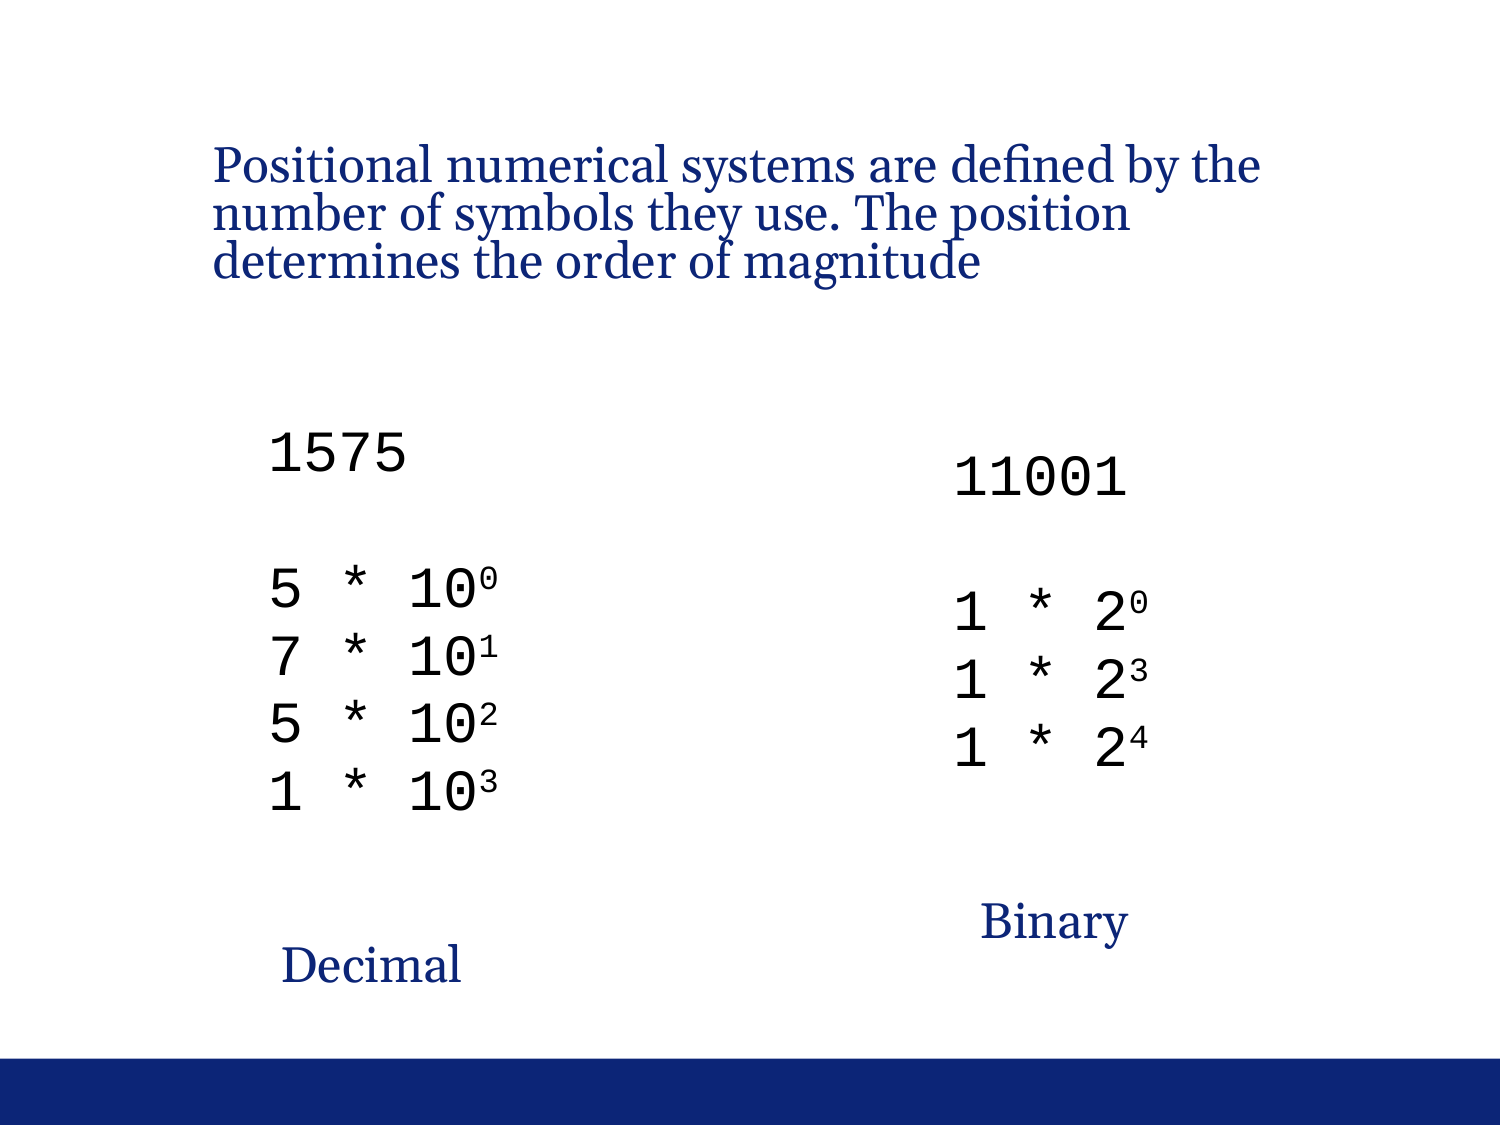

Positional numerical systems are defined by the number of symbols they use. The position determines the order of magnitude

1575

5 * 100
7 * 101
5 * 102
1 * 103

11001

1 * 20
1 * 23
1 * 24

Binary
Decimal